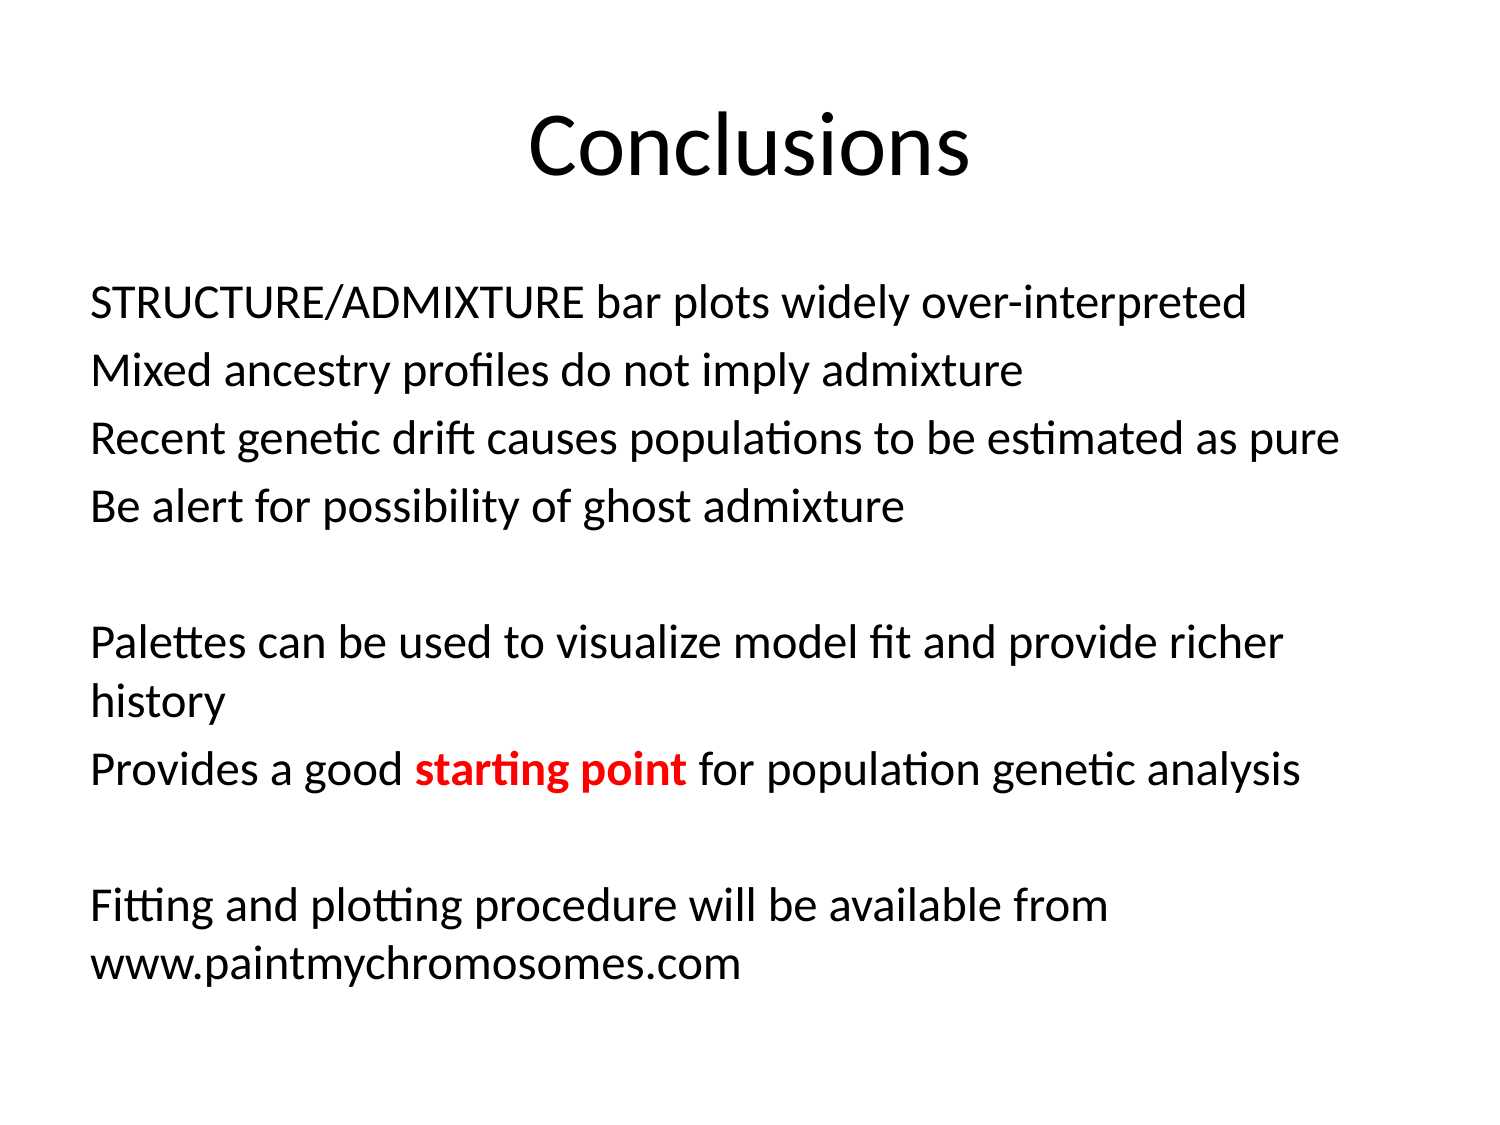

# Conclusions
STRUCTURE/ADMIXTURE bar plots widely over-interpreted
Mixed ancestry profiles do not imply admixture
Recent genetic drift causes populations to be estimated as pure
Be alert for possibility of ghost admixture

Palettes can be used to visualize model fit and provide richer history
Provides a good starting point for population genetic analysis

Fitting and plotting procedure will be available from www.paintmychromosomes.com